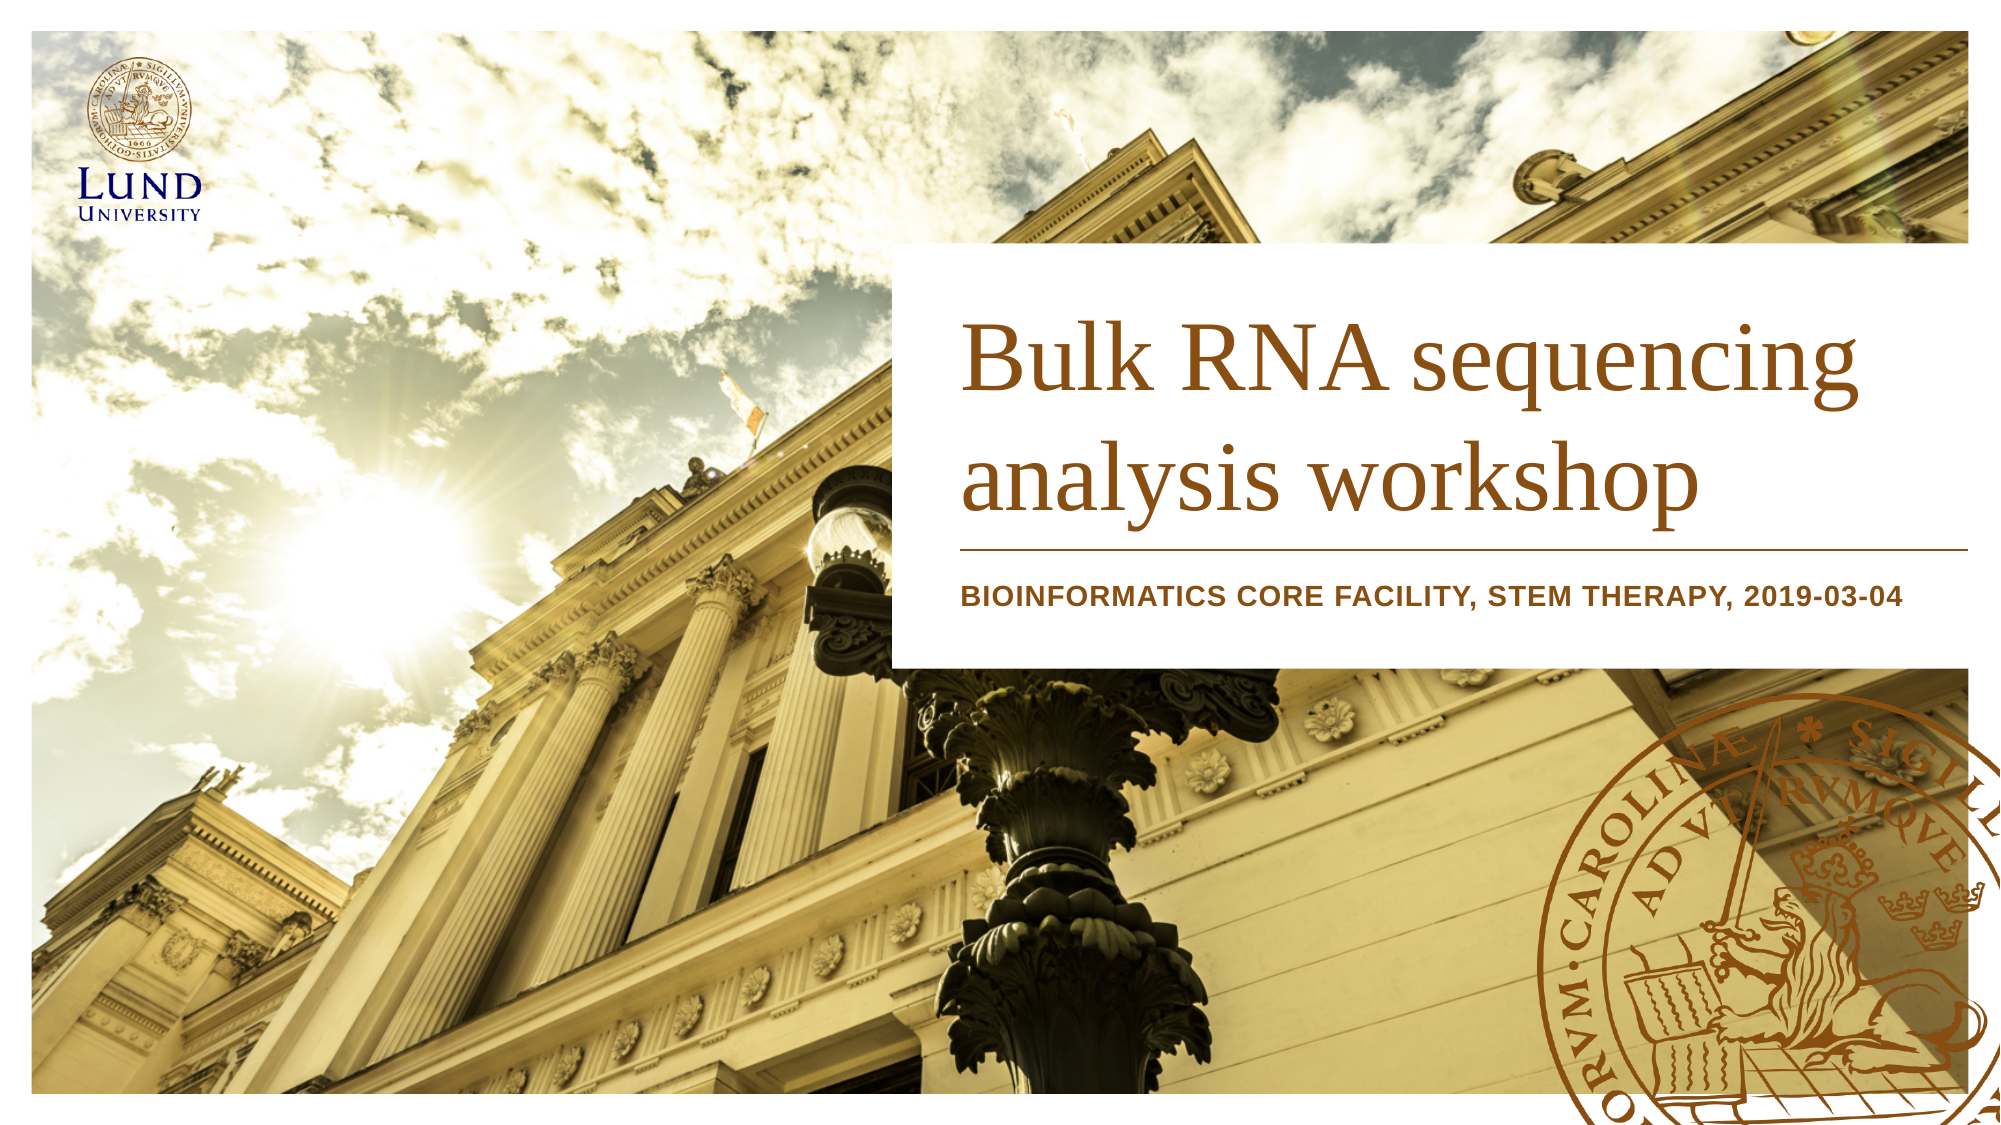

Bulk RNA sequencing analysis workshop
Bioinformatics core facility, stem therapy, 2019-03-04